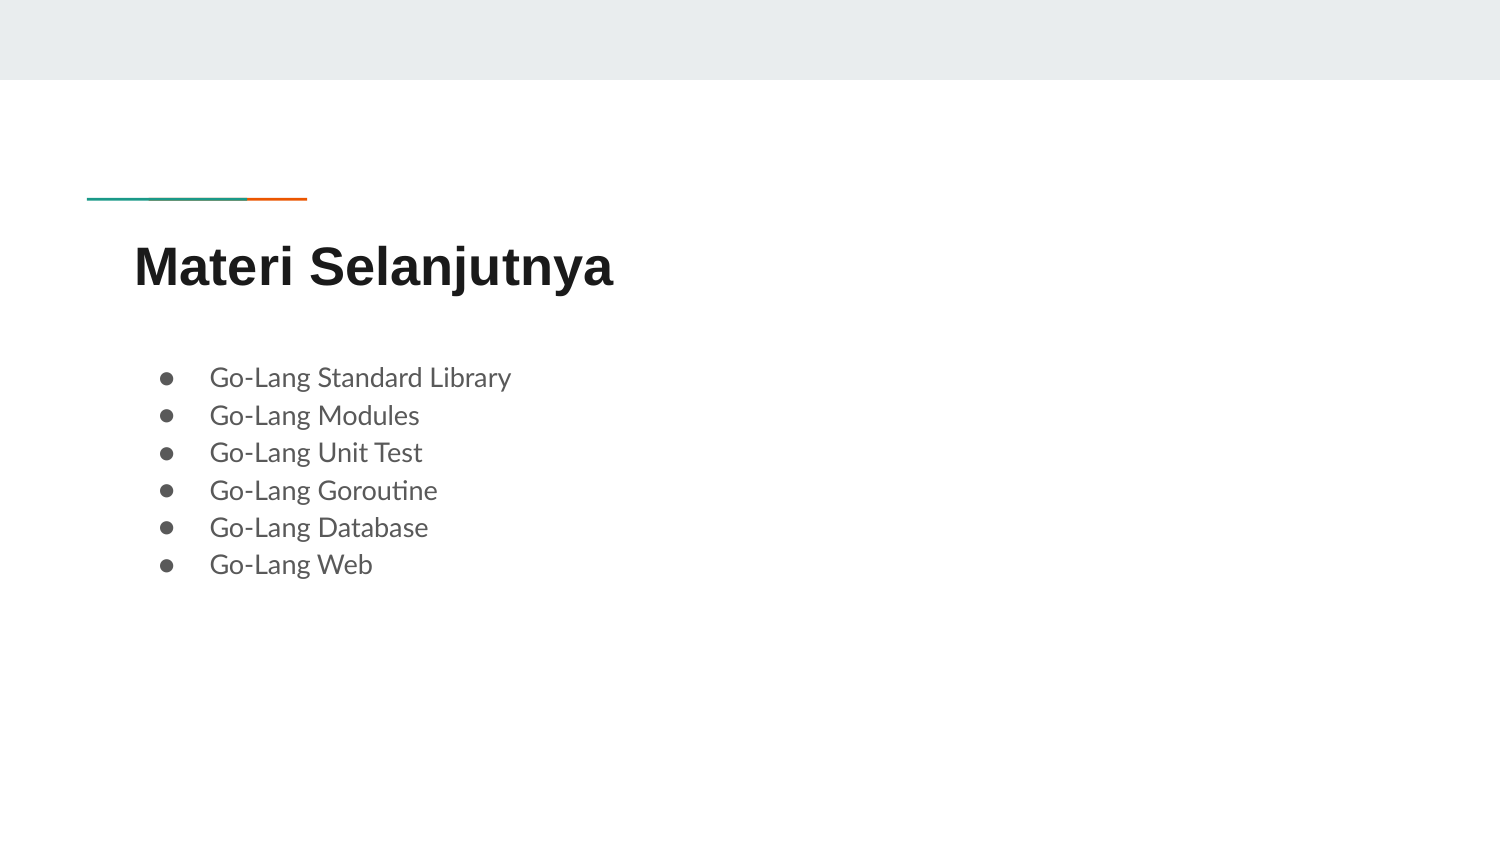

# Materi Selanjutnya
Go-Lang Standard Library
Go-Lang Modules
Go-Lang Unit Test
Go-Lang Goroutine
Go-Lang Database
Go-Lang Web